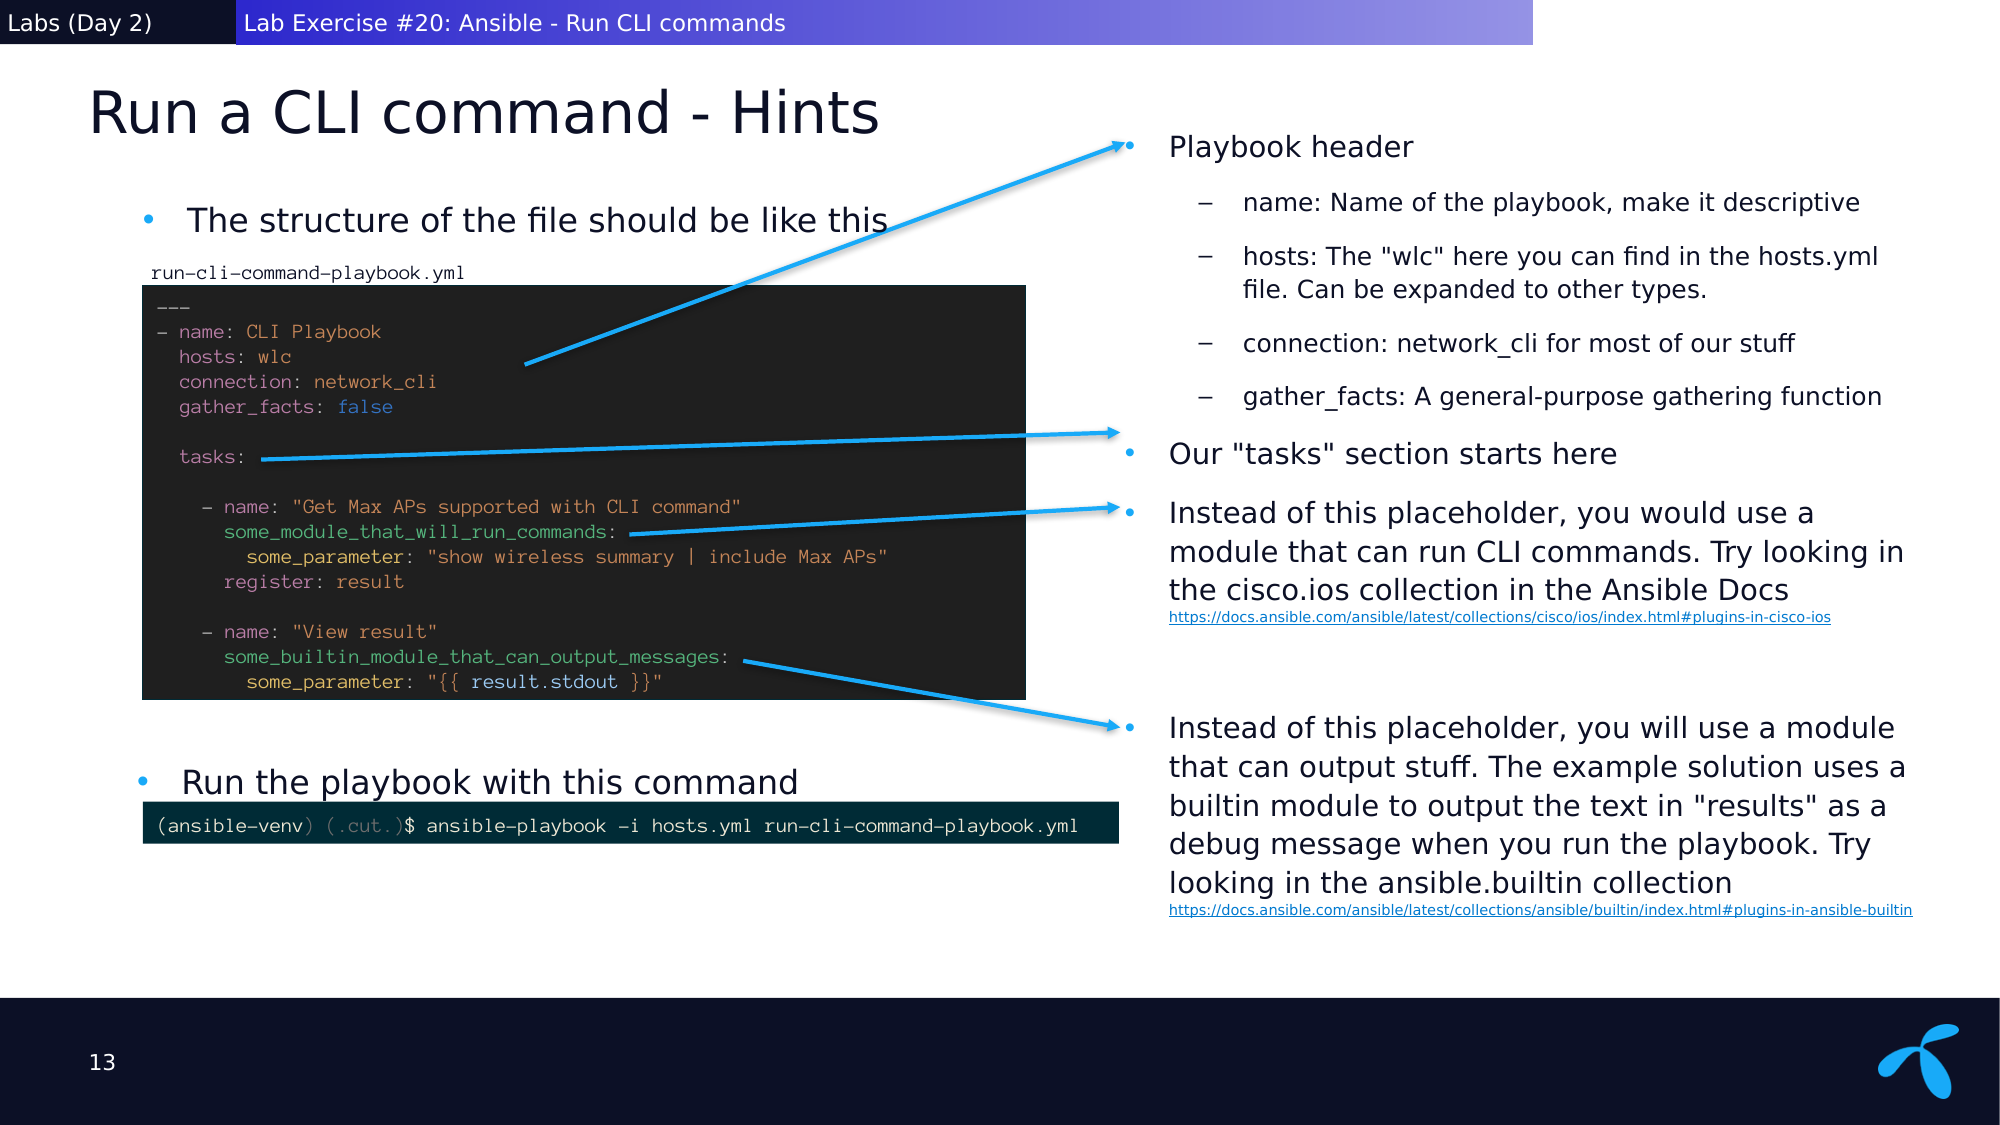

Labs (Day 2)
 Lab Exercise #20: Ansible - Run CLI commands
# Run a CLI command - Hints
Playbook header
name: Name of the playbook, make it descriptive
hosts: The "wlc" here you can find in the hosts.yml file. Can be expanded to other types.
connection: network_cli for most of our stuff
gather_facts: A general-purpose gathering function
Our "tasks" section starts here
Instead of this placeholder, you would use a module that can run CLI commands. Try looking in the cisco.ios collection in the Ansible Docs
https://docs.ansible.com/ansible/latest/collections/cisco/ios/index.html#plugins-in-cisco-ios

Instead of this placeholder, you will use a module that can output stuff. The example solution uses a builtin module to output the text in "results" as a debug message when you run the playbook. Try looking in the ansible.builtin collection
https://docs.ansible.com/ansible/latest/collections/ansible/builtin/index.html#plugins-in-ansible-builtin
The structure of the file should be like this
run-cli-command-playbook.yml
---
- name: CLI Playbook
  hosts: wlc
  connection: network_cli
  gather_facts: false

  tasks:

    - name: "Get Max APs supported with CLI command"
      some_module_that_will_run_commands:
        some_parameter: "show wireless summary | include Max APs"
      register: result

    - name: "View result"
      some_builtin_module_that_can_output_messages:
        some_parameter: "{{ result.stdout }}"
Run the playbook with this command
(ansible-venv) (.cut.)$ ansible-playbook -i hosts.yml run-cli-command-playbook.yml
13